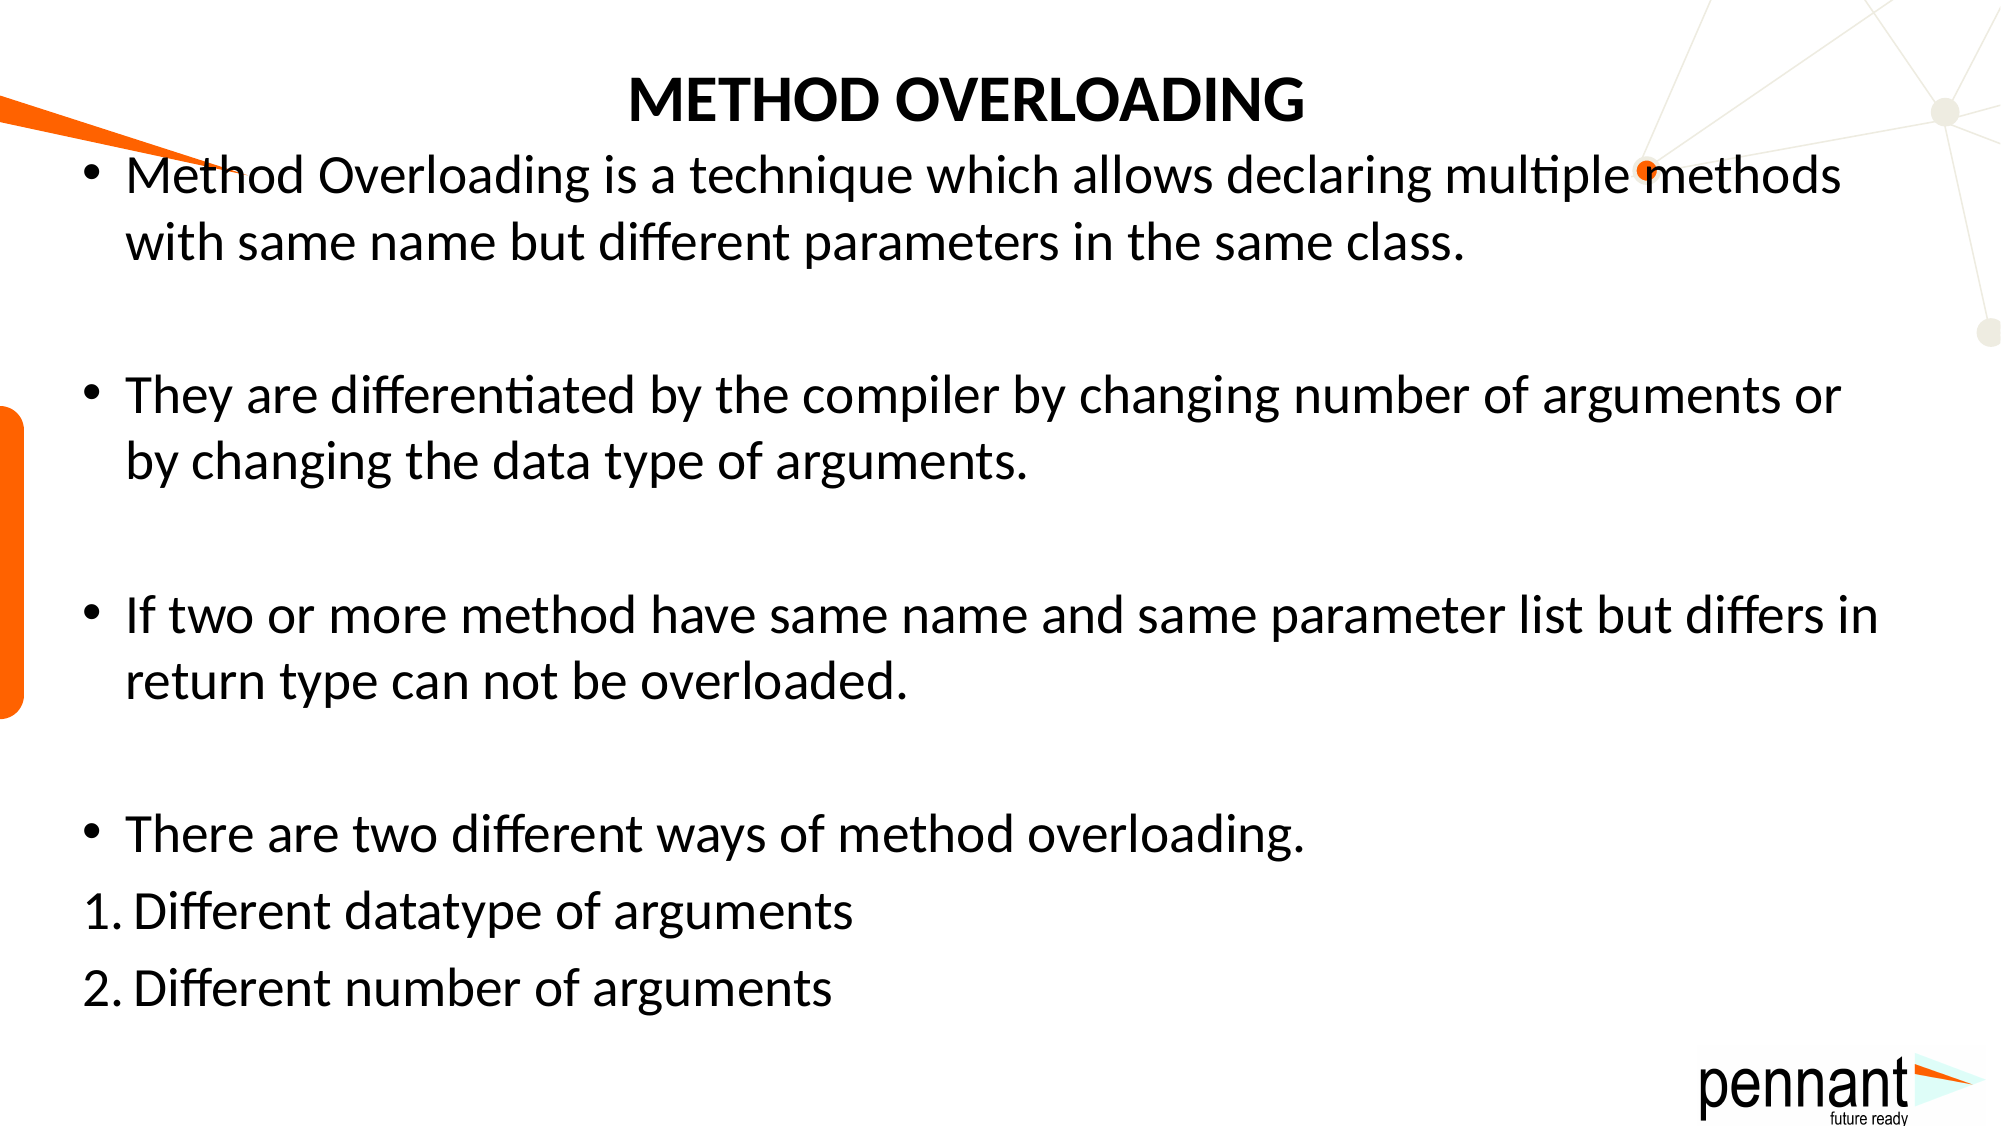

# METHOD OVERLOADING
Method Overloading is a technique which allows declaring multiple methods with same name but different parameters in the same class.

They are differentiated by the compiler by changing number of arguments or by changing the data type of arguments.

If two or more method have same name and same parameter list but differs in return type can not be overloaded.

There are two different ways of method overloading.
Different datatype of arguments
Different number of arguments